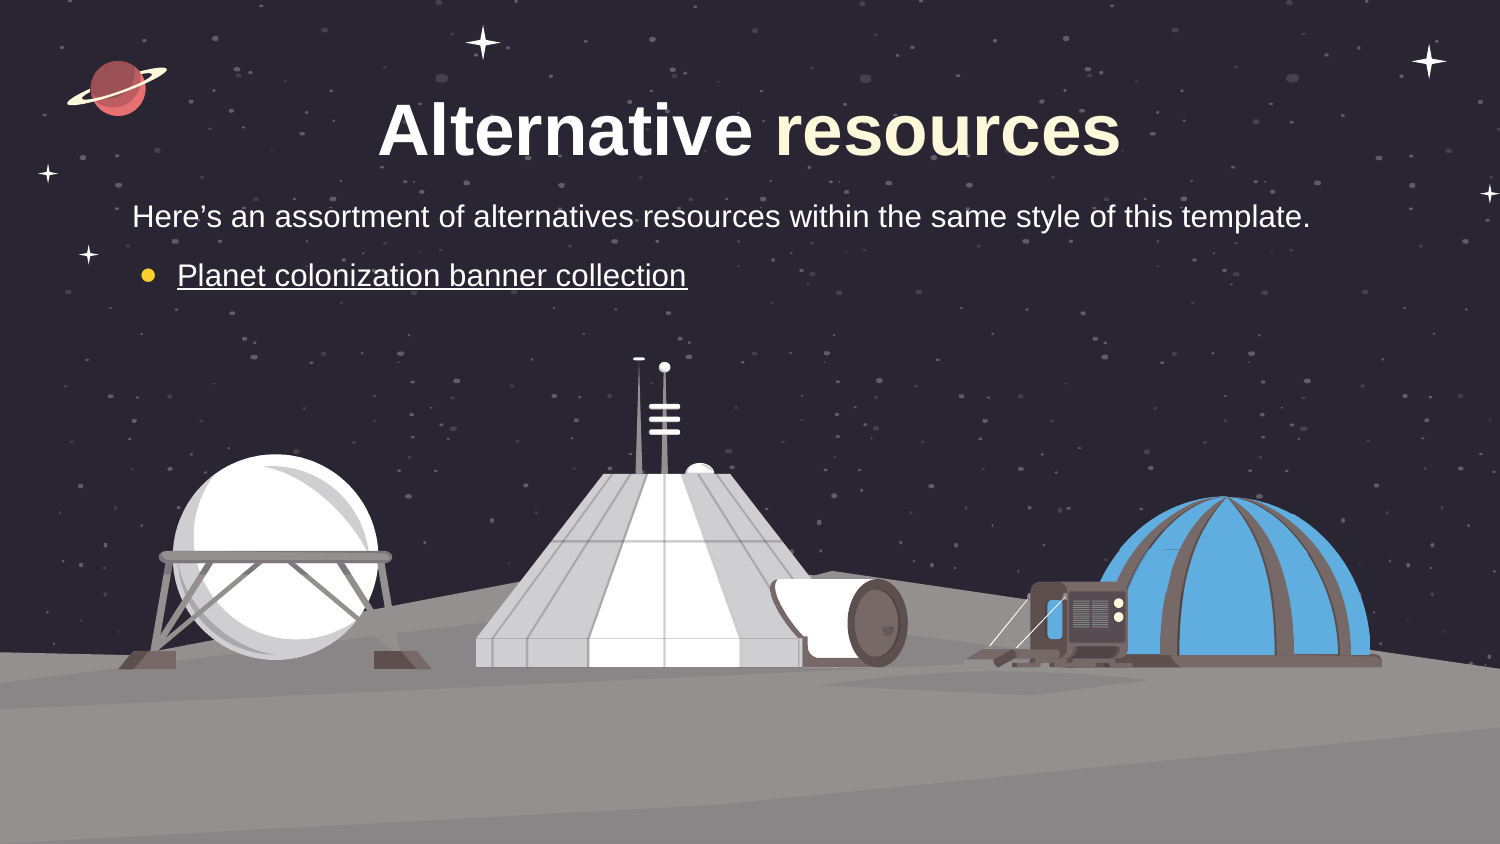

# Alternative resources
Here’s an assortment of alternatives resources within the same style of this template.
Planet colonization banner collection